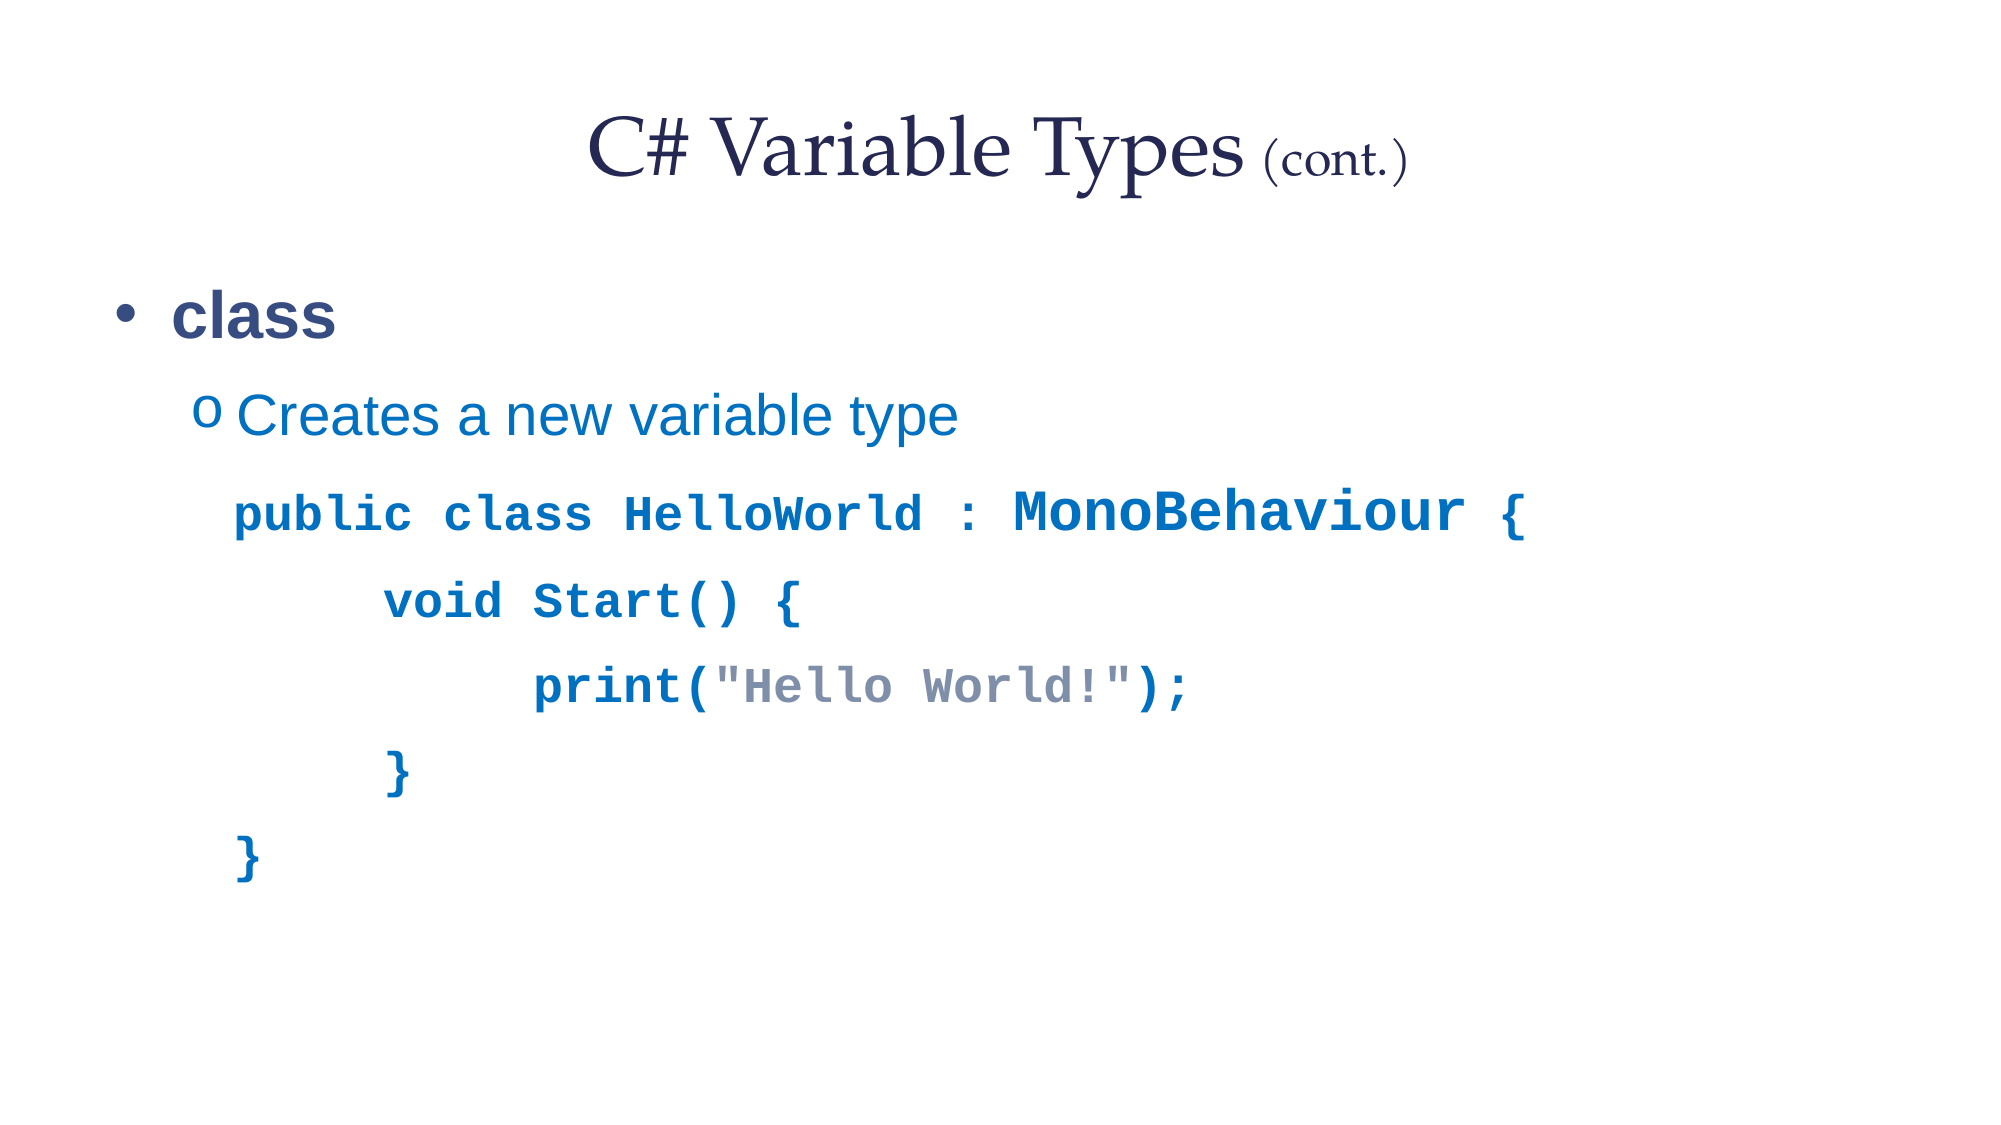

# C# Variable Types (cont.)
class
Creates a new variable type
public class HelloWorld : MonoBehaviour {
	void Start() {
		print("Hello World!");
	}
}